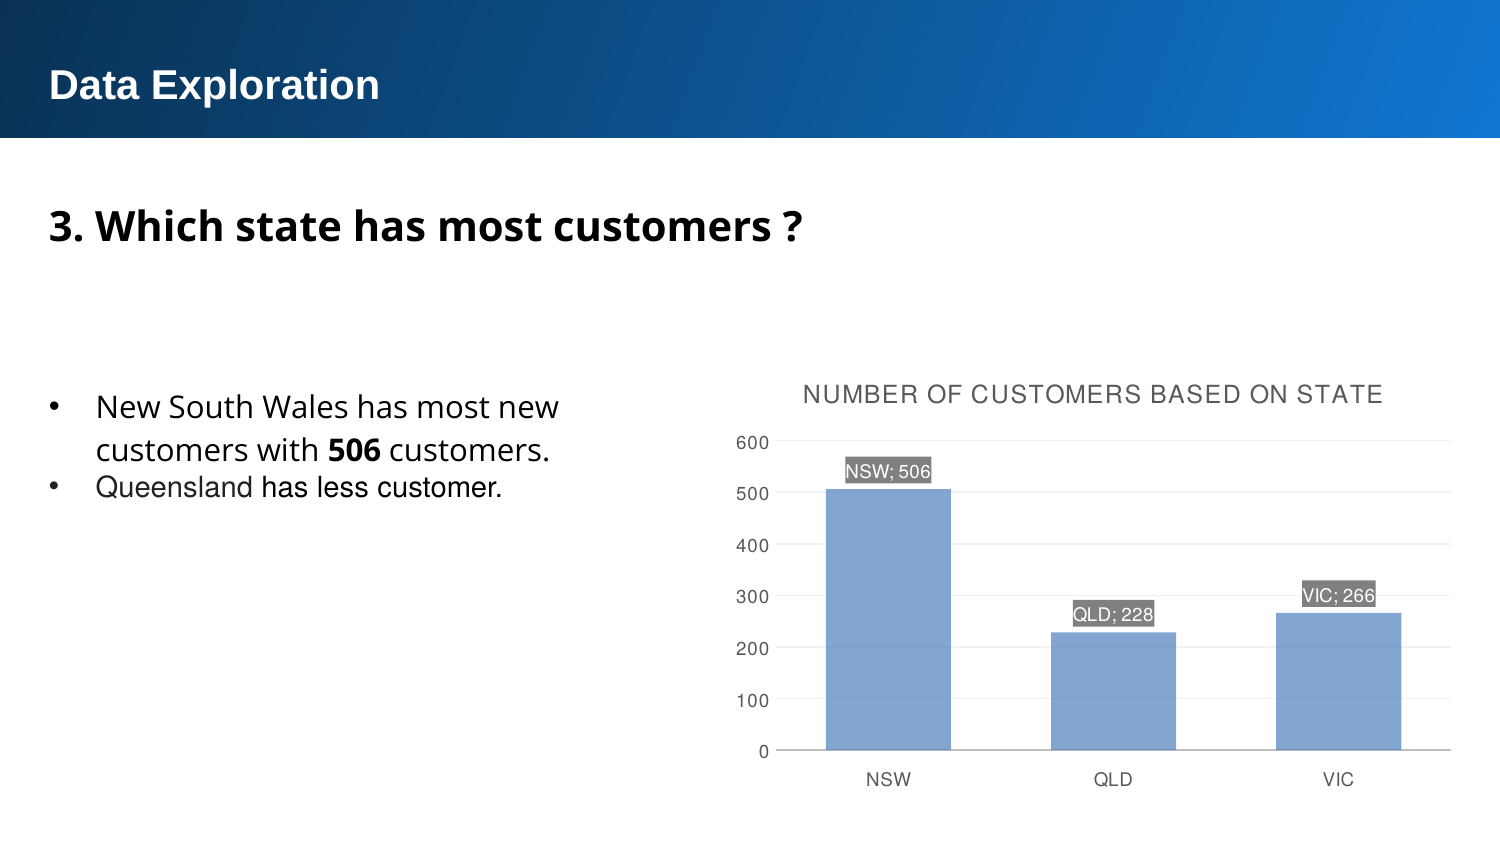

Data Exploration
3. Which state has most customers ?

### Chart: NUMBER OF CUSTOMERS BASED ON STATE

| Category |  |
|---|---|
| NSW | 506.0 |
| QLD | 228.0 |
| VIC | 266.0 |
New South Wales has most new customers with 506 customers.
Queensland has less customer.